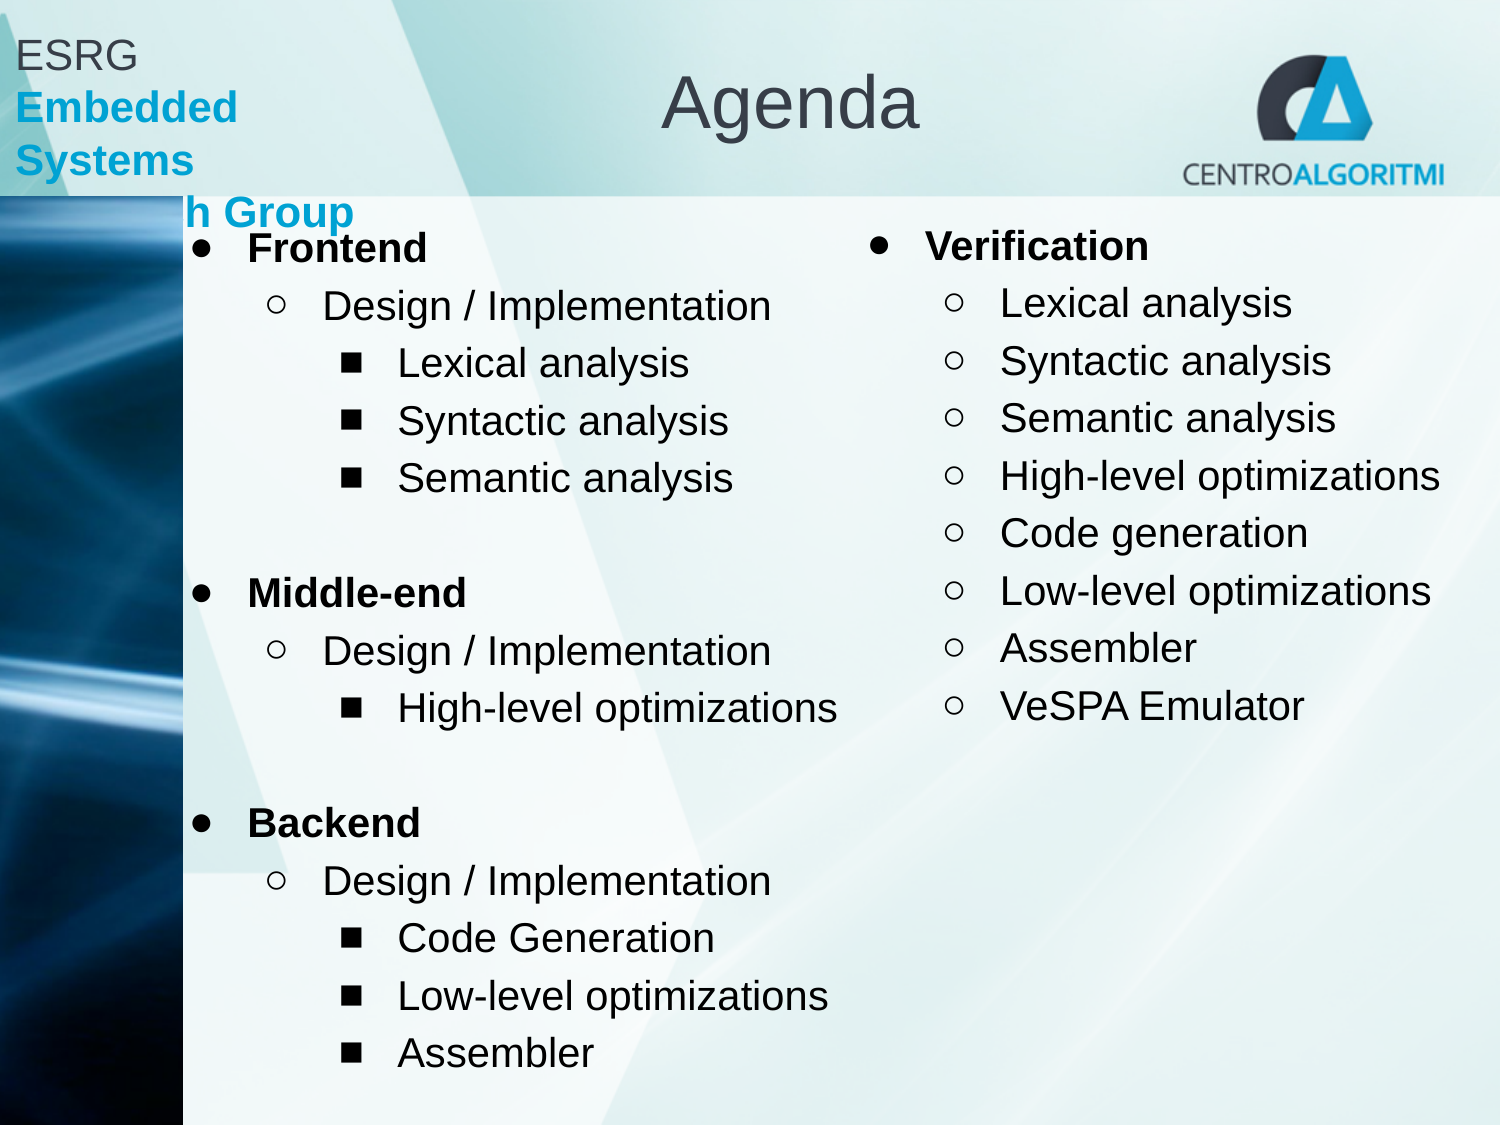

Agenda
Verification
Lexical analysis
Syntactic analysis
Semantic analysis
High-level optimizations
Code generation
Low-level optimizations
Assembler
VeSPA Emulator

Frontend
Design / Implementation
Lexical analysis
Syntactic analysis
Semantic analysis

Middle-end
Design / Implementation
High-level optimizations

Backend
Design / Implementation
Code Generation
Low-level optimizations
Assembler